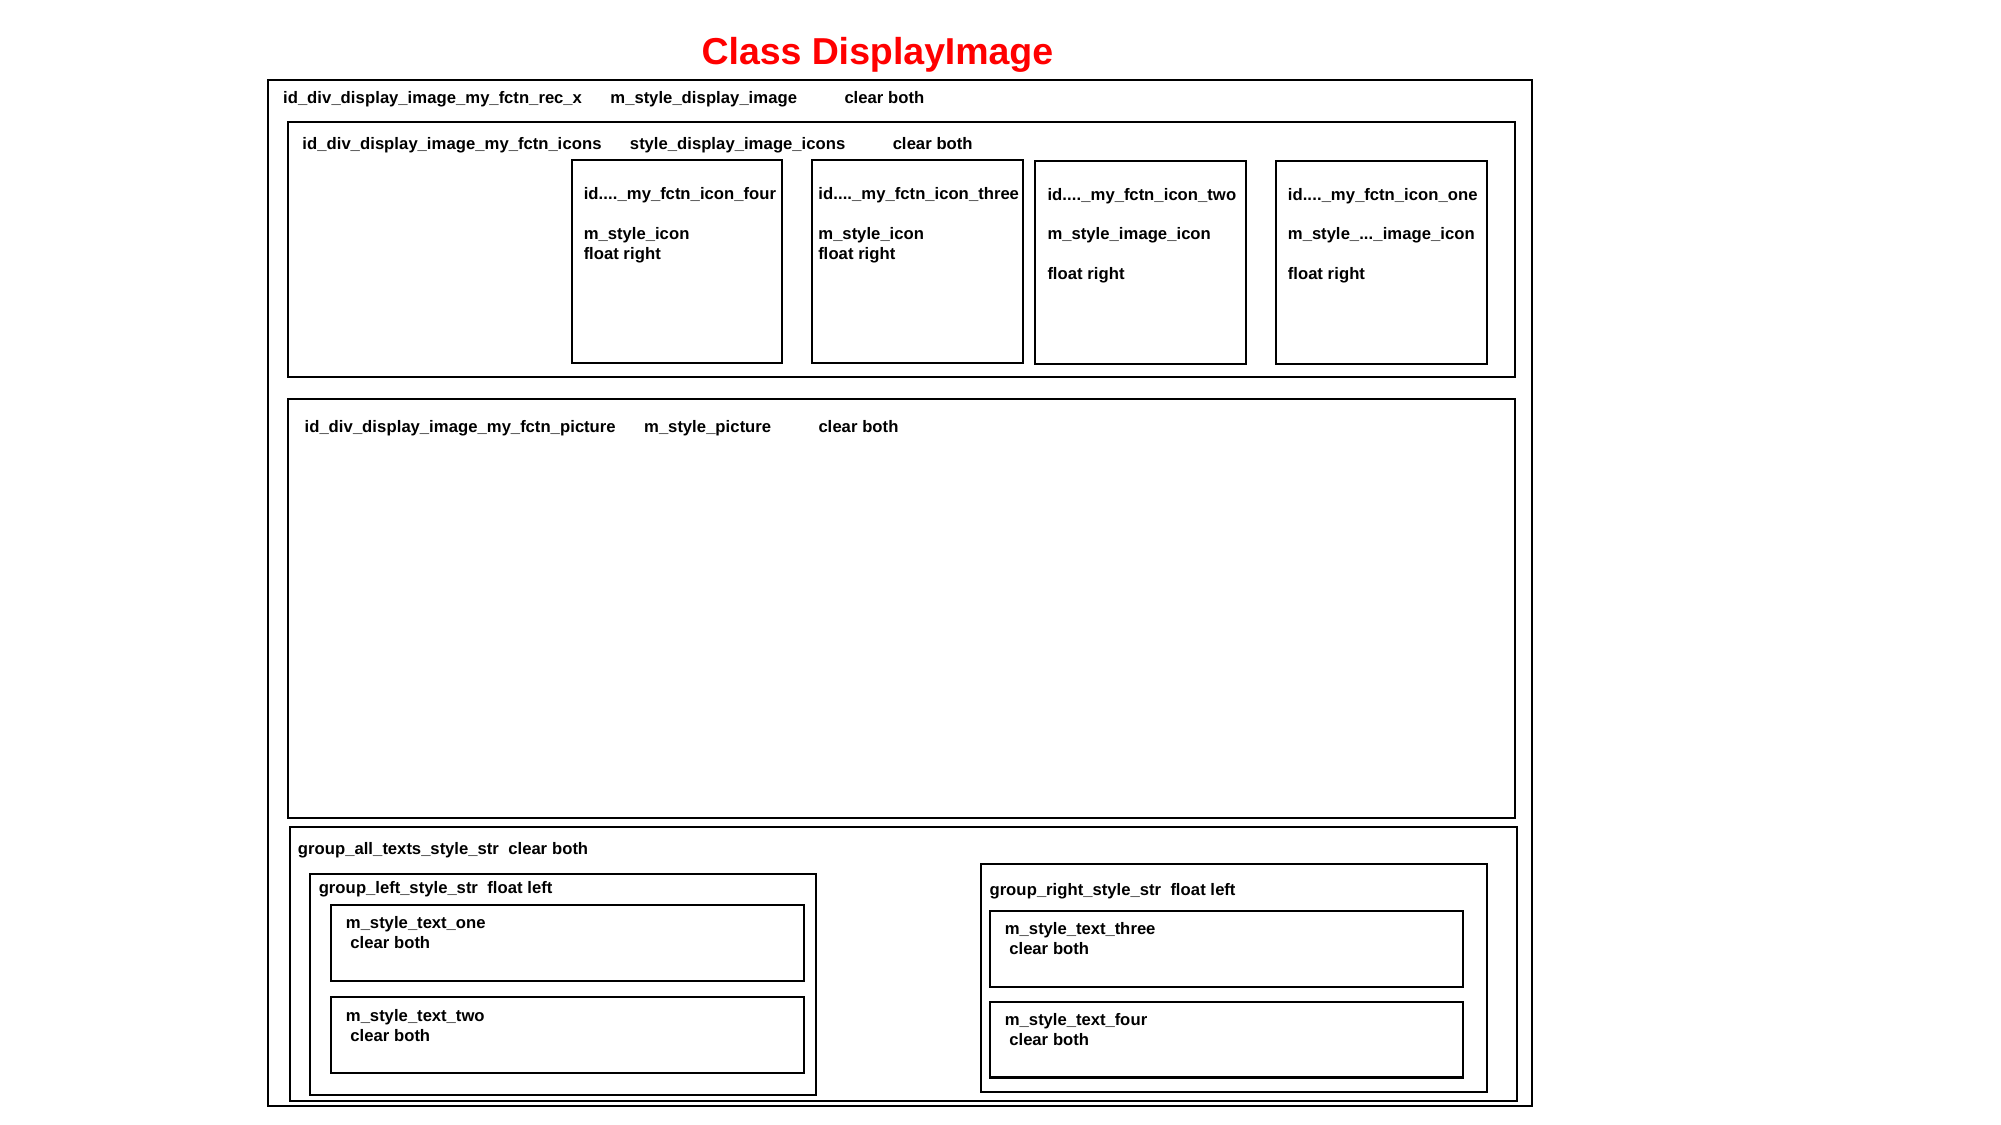

Class DisplayImage

id_div_display_image_my_fctn_rec_x      m_style_display_image          clear both

id_div_display_image_my_fctn_icons      style_display_image_icons          clear both

id...._my_fctn_icon_four
m_style_icon
float right
id...._my_fctn_icon_three
m_style_icon
float right
id...._my_fctn_icon_two
m_style_image_icon
float right
id...._my_fctn_icon_one
m_style_..._image_icon
float right

id_div_display_image_my_fctn_picture      m_style_picture          clear both

group_all_texts_style_str  clear both

group_left_style_str  float left
group_right_style_str  float left

m_style_text_one
 clear both

m_style_text_three
 clear both

m_style_text_two
 clear both

m_style_text_four
 clear both